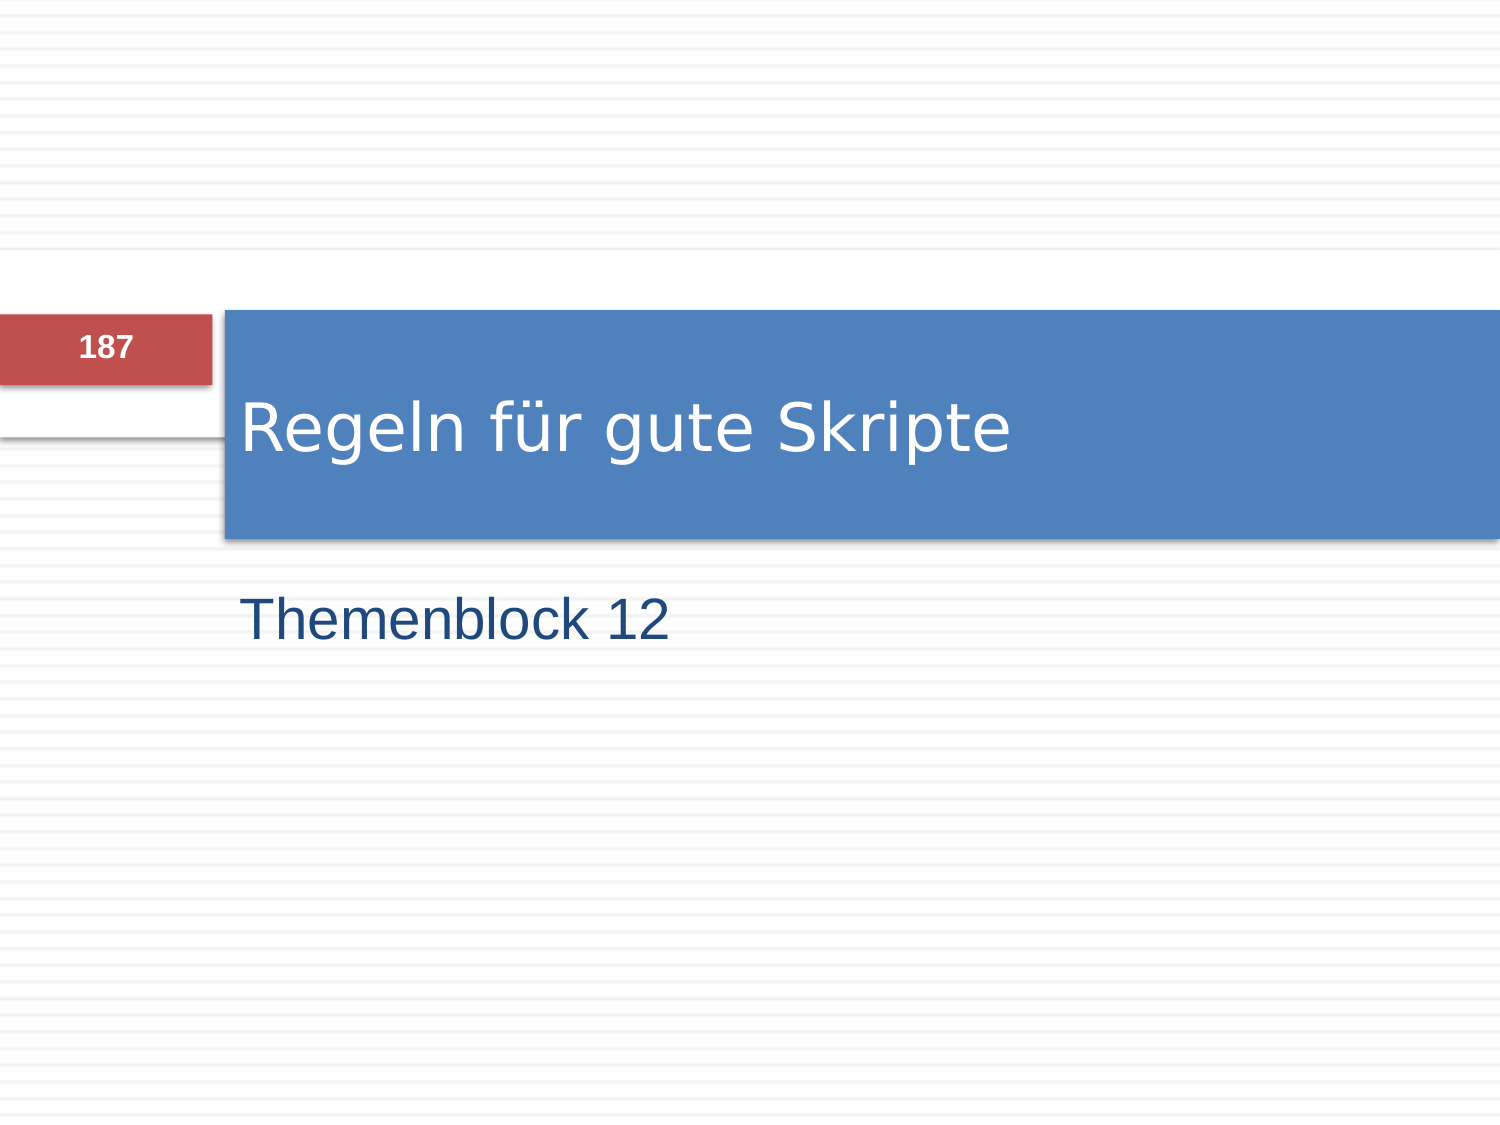

187
# Regeln für gute Skripte
Themenblock 12